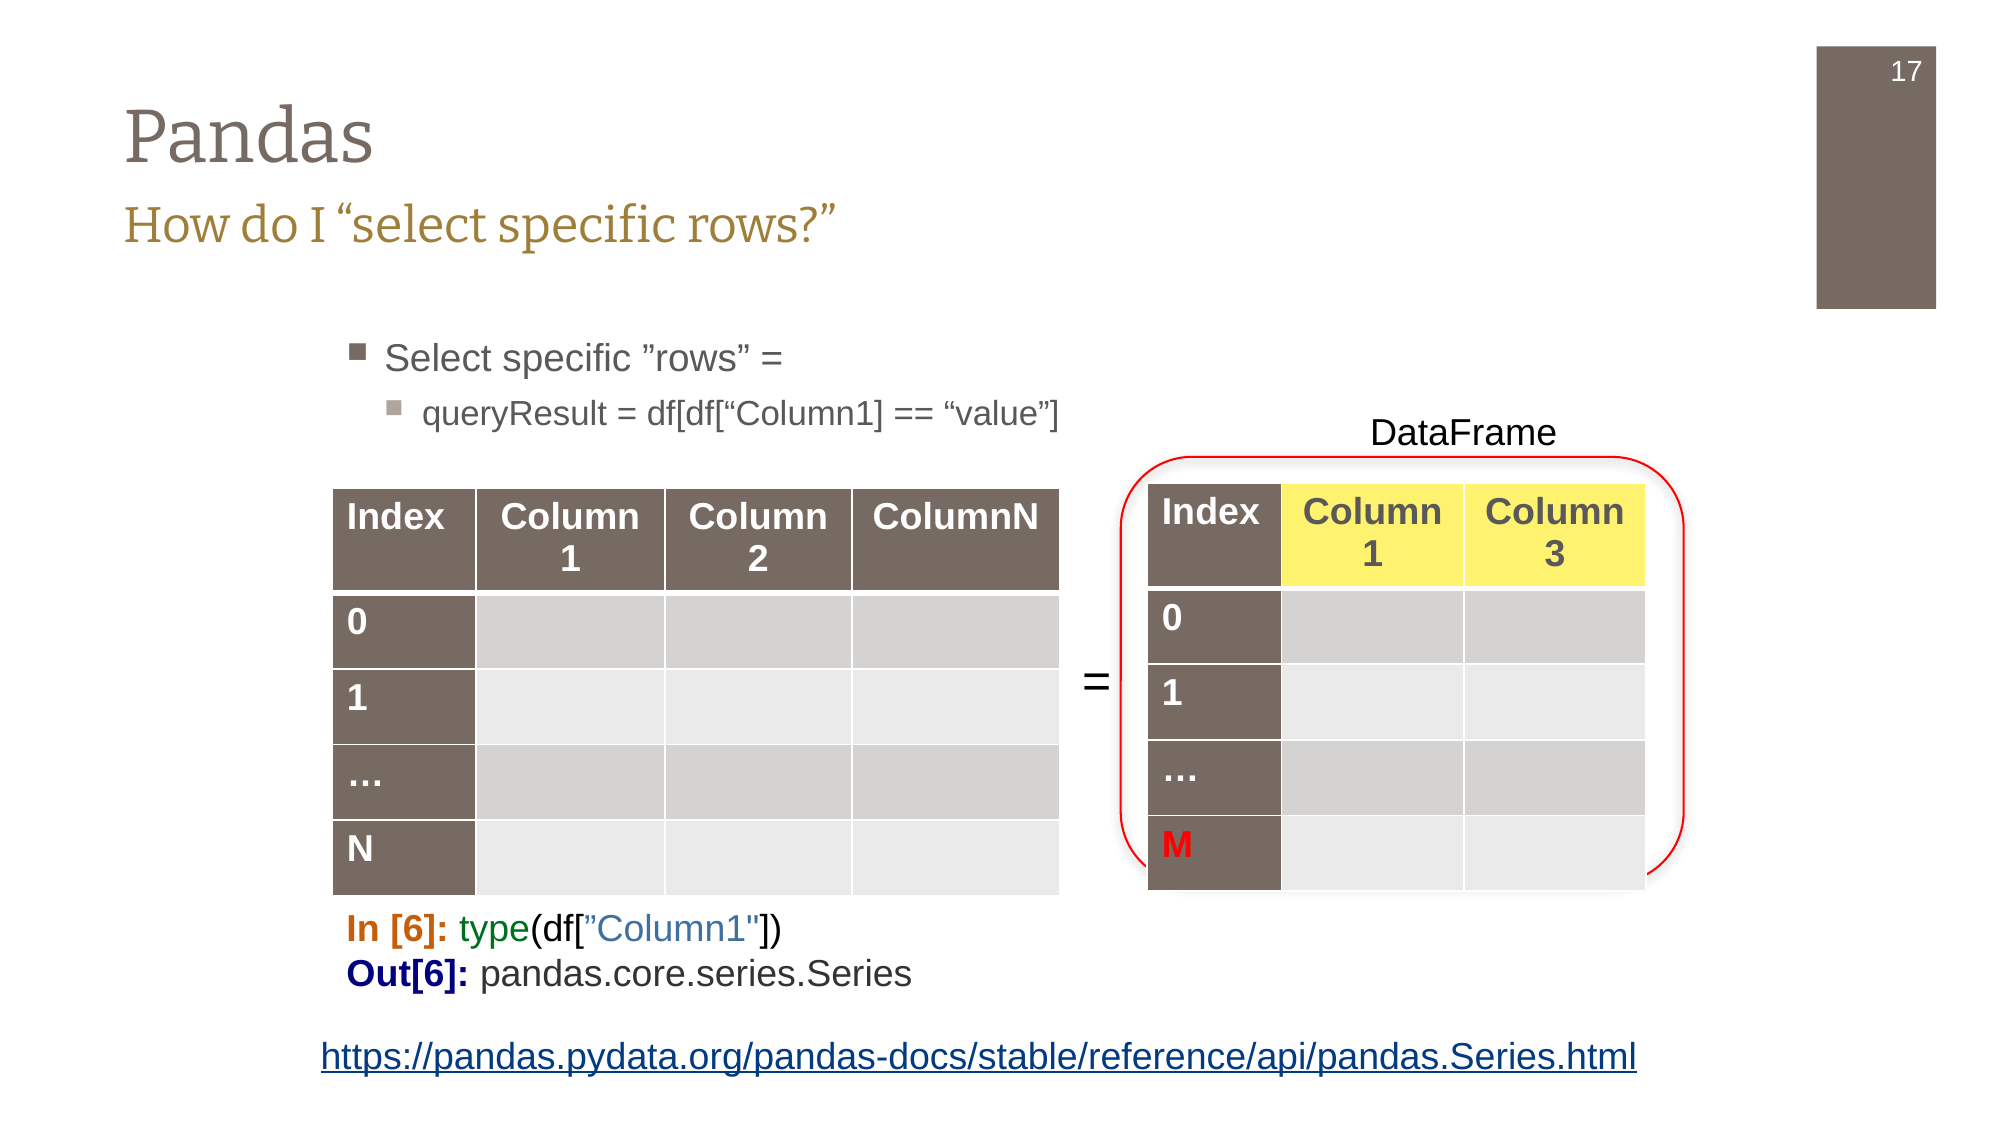

# Pandas
17
How do I “select specific rows?”
Select specific ”rows” =
queryResult = df[df[“Column1] == “value”]
DataFrame

| Index | Column1 | Column3 |
| --- | --- | --- |
| 0 |  |  |
| 1 |  |  |
| … |  |  |
| M |  |  |
| Index | Column1 | Column2 | ColumnN |
| --- | --- | --- | --- |
| 0 |  |  |  |
| 1 |  |  |  |
| … |  |  |  |
| N |  |  |  |
=
In [6]: type(df[”Column1"])
Out[6]: pandas.core.series.Series
https://pandas.pydata.org/pandas-docs/stable/reference/api/pandas.Series.html